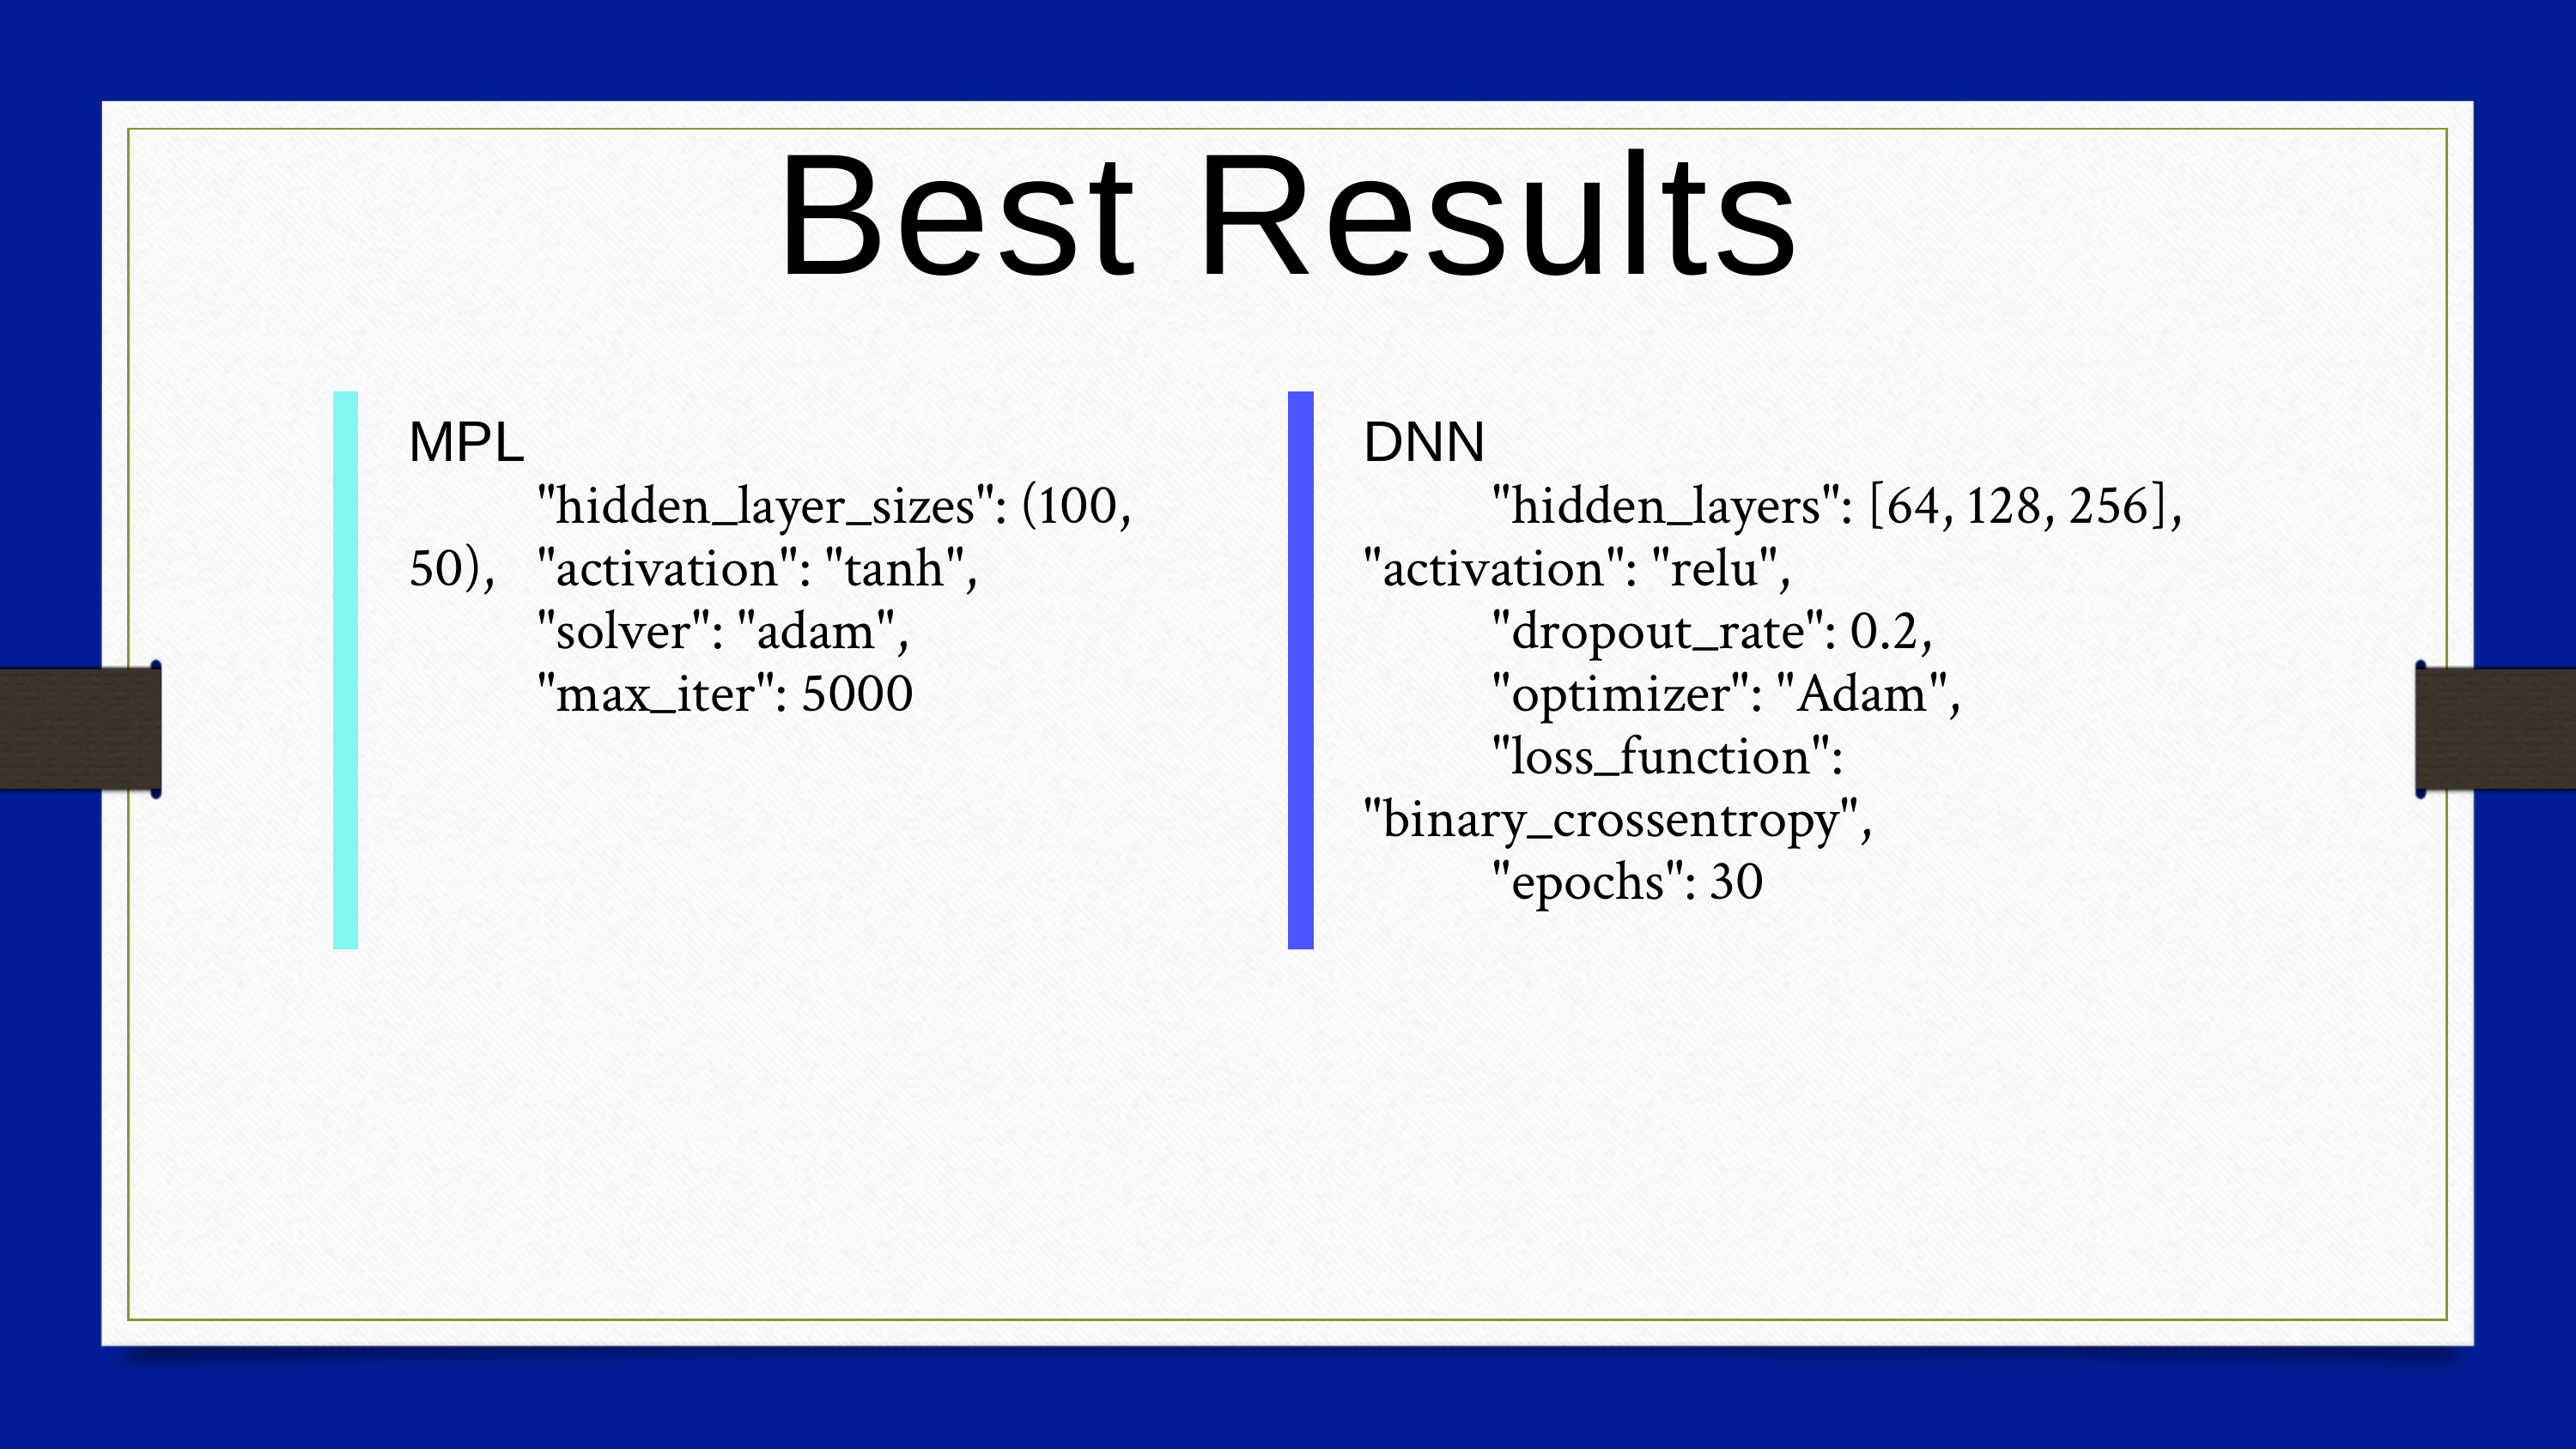

Best Results

MPL
	"hidden_layer_sizes": (100, 50), 	"activation": "tanh",
	"solver": "adam",
	"max_iter": 5000

DNN
	"hidden_layers": [64, 128, 256], 	"activation": "relu",
	"dropout_rate": 0.2,
	"optimizer": "Adam",
	"loss_function": "binary_crossentropy",
	"epochs": 30